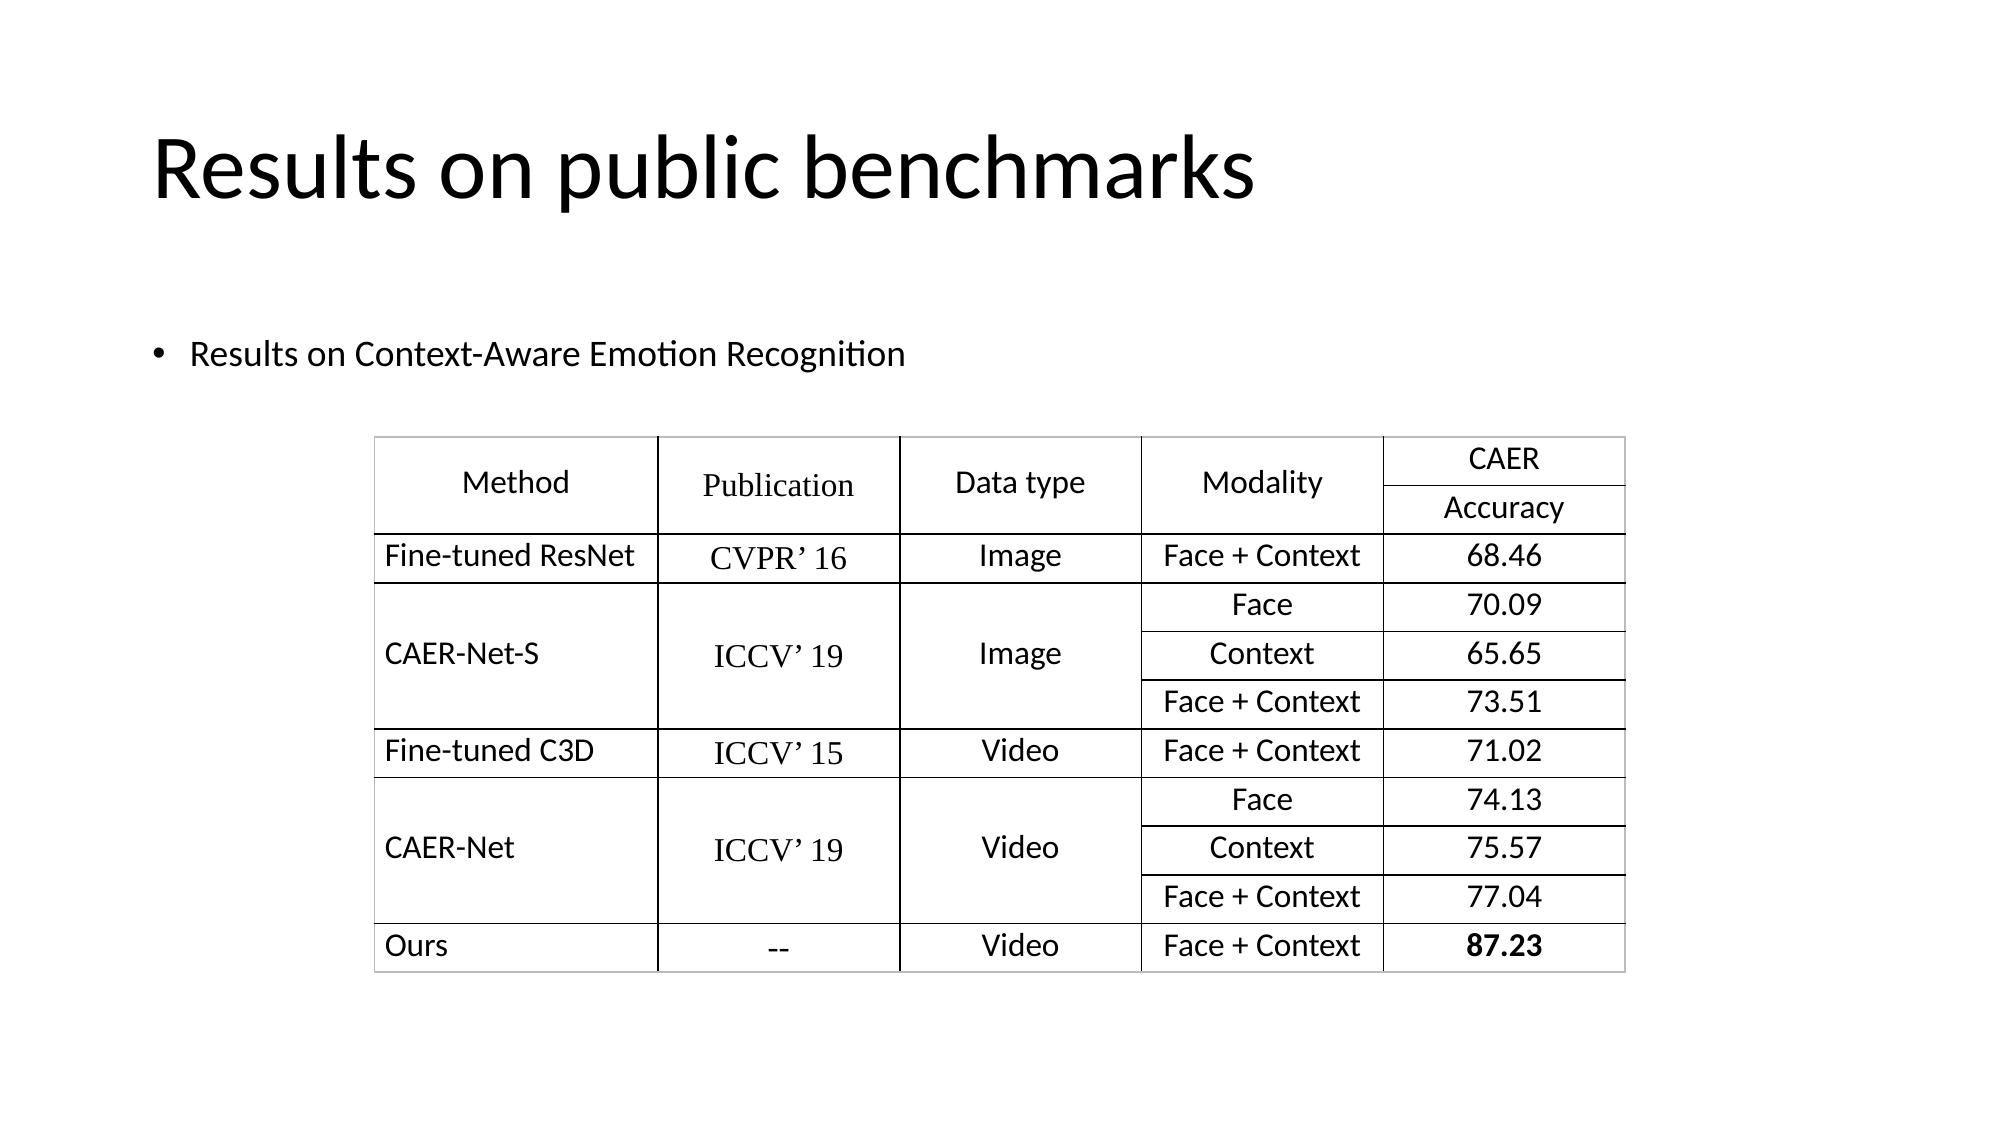

# Results on public benchmarks
Results on Context-Aware Emotion Recognition
| Method | Publication | Data type | Modality | CAER |
| --- | --- | --- | --- | --- |
|  |  |  |  | Accuracy |
| Fine-tuned ResNet | CVPR’ 16 | Image | Face + Context | 68.46 |
| CAER-Net-S | ICCV’ 19 | Image | Face | 70.09 |
|  |  |  | Context | 65.65 |
|  |  |  | Face + Context | 73.51 |
| Fine-tuned C3D | ICCV’ 15 | Video | Face + Context | 71.02 |
| CAER-Net | ICCV’ 19 | Video | Face | 74.13 |
|  |  |  | Context | 75.57 |
|  |  |  | Face + Context | 77.04 |
| Ours | -- | Video | Face + Context | 87.23 |